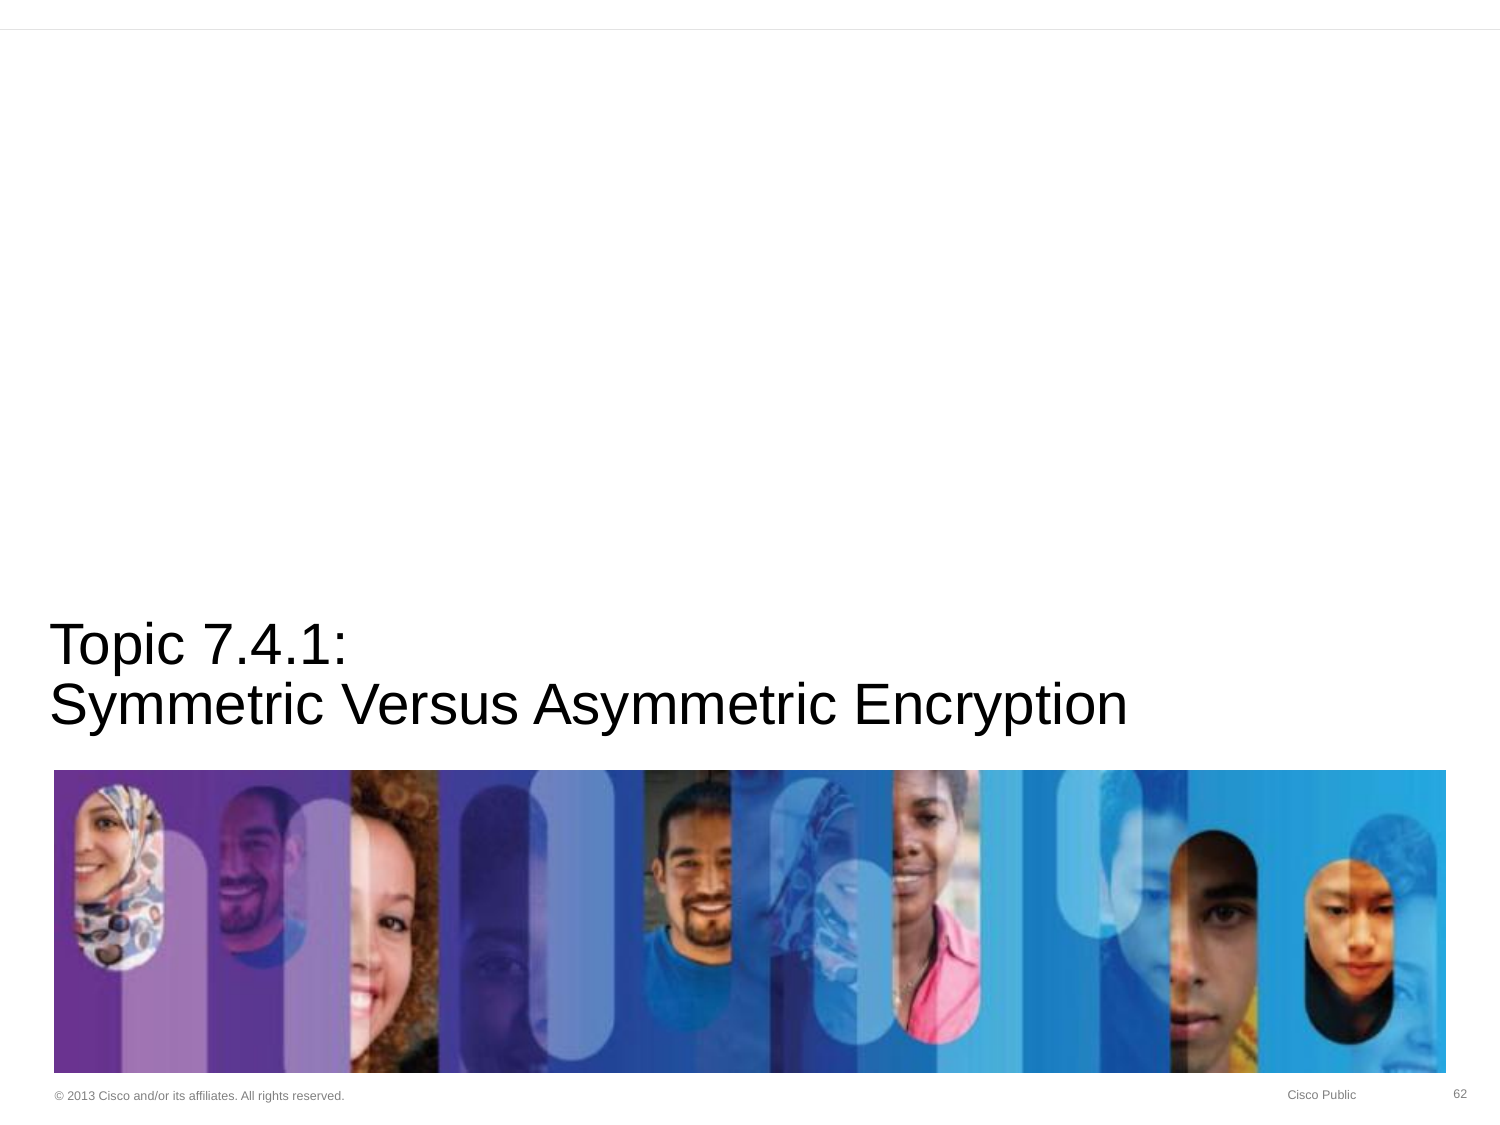

# Topic 7.4.1: Symmetric Versus Asymmetric Encryption